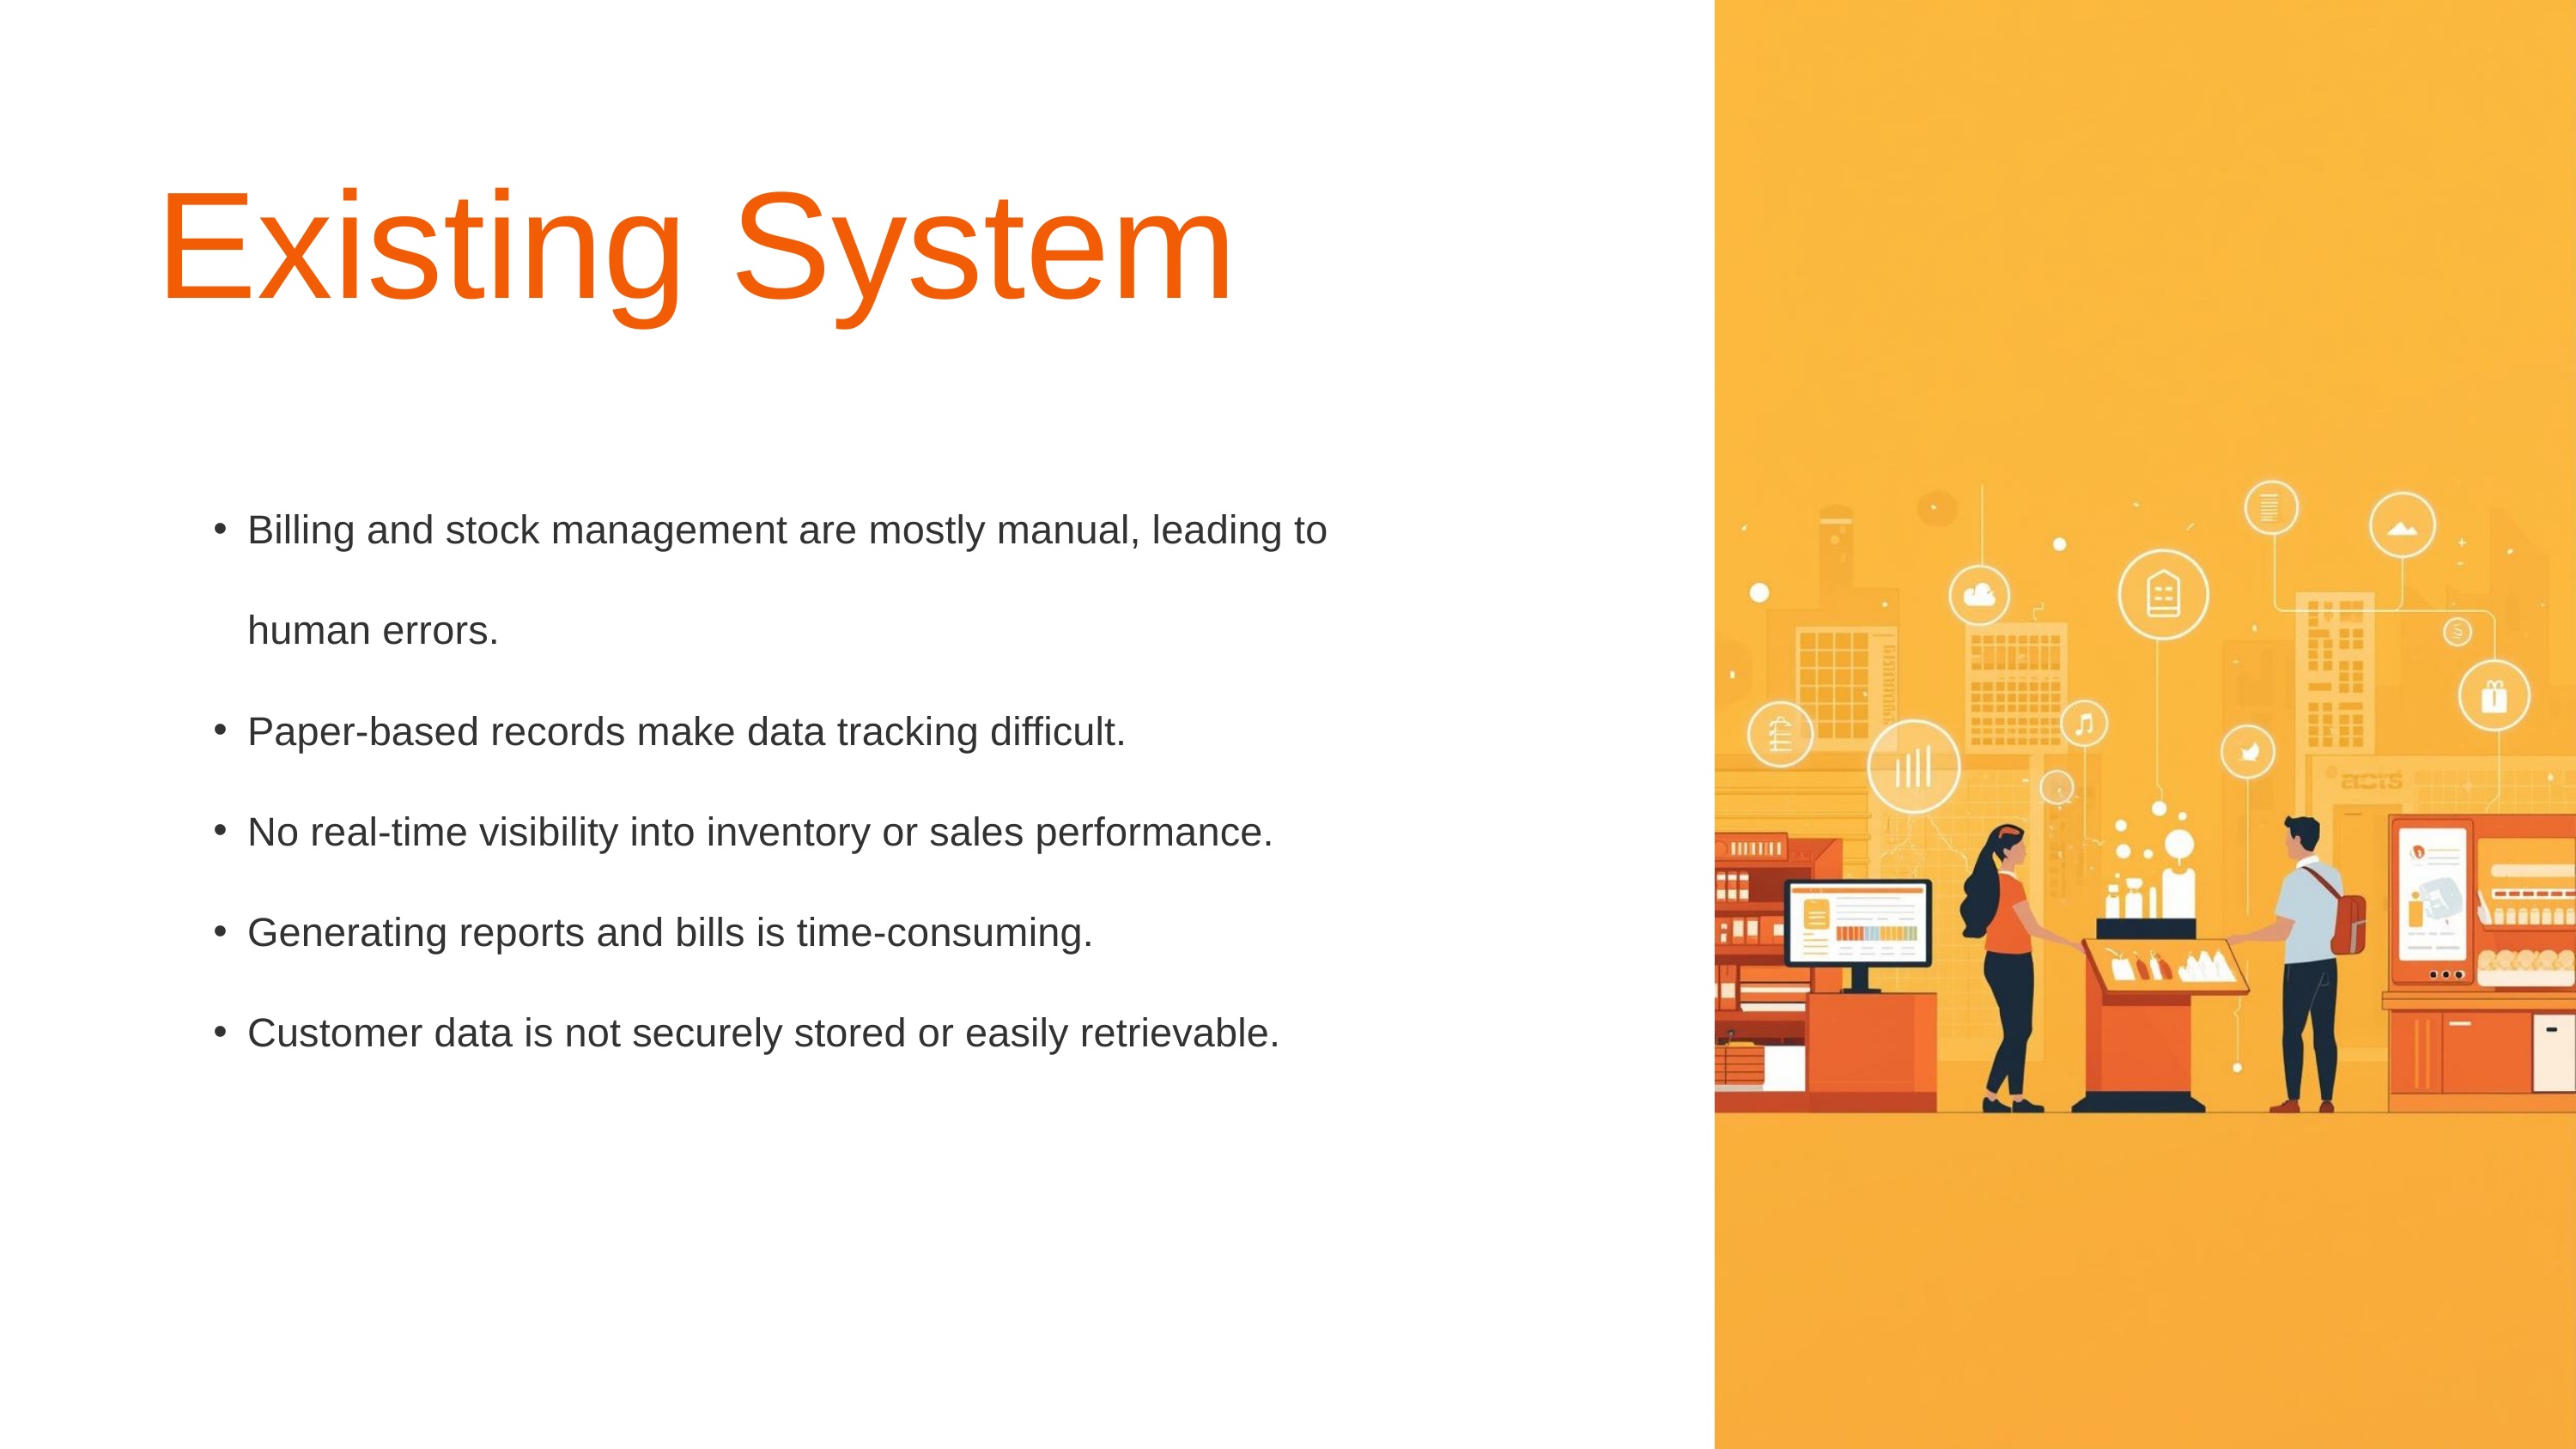

Existing System
Billing and stock management are mostly manual, leading to human errors.
Paper-based records make data tracking difficult.
No real-time visibility into inventory or sales performance.
Generating reports and bills is time-consuming.
Customer data is not securely stored or easily retrievable.